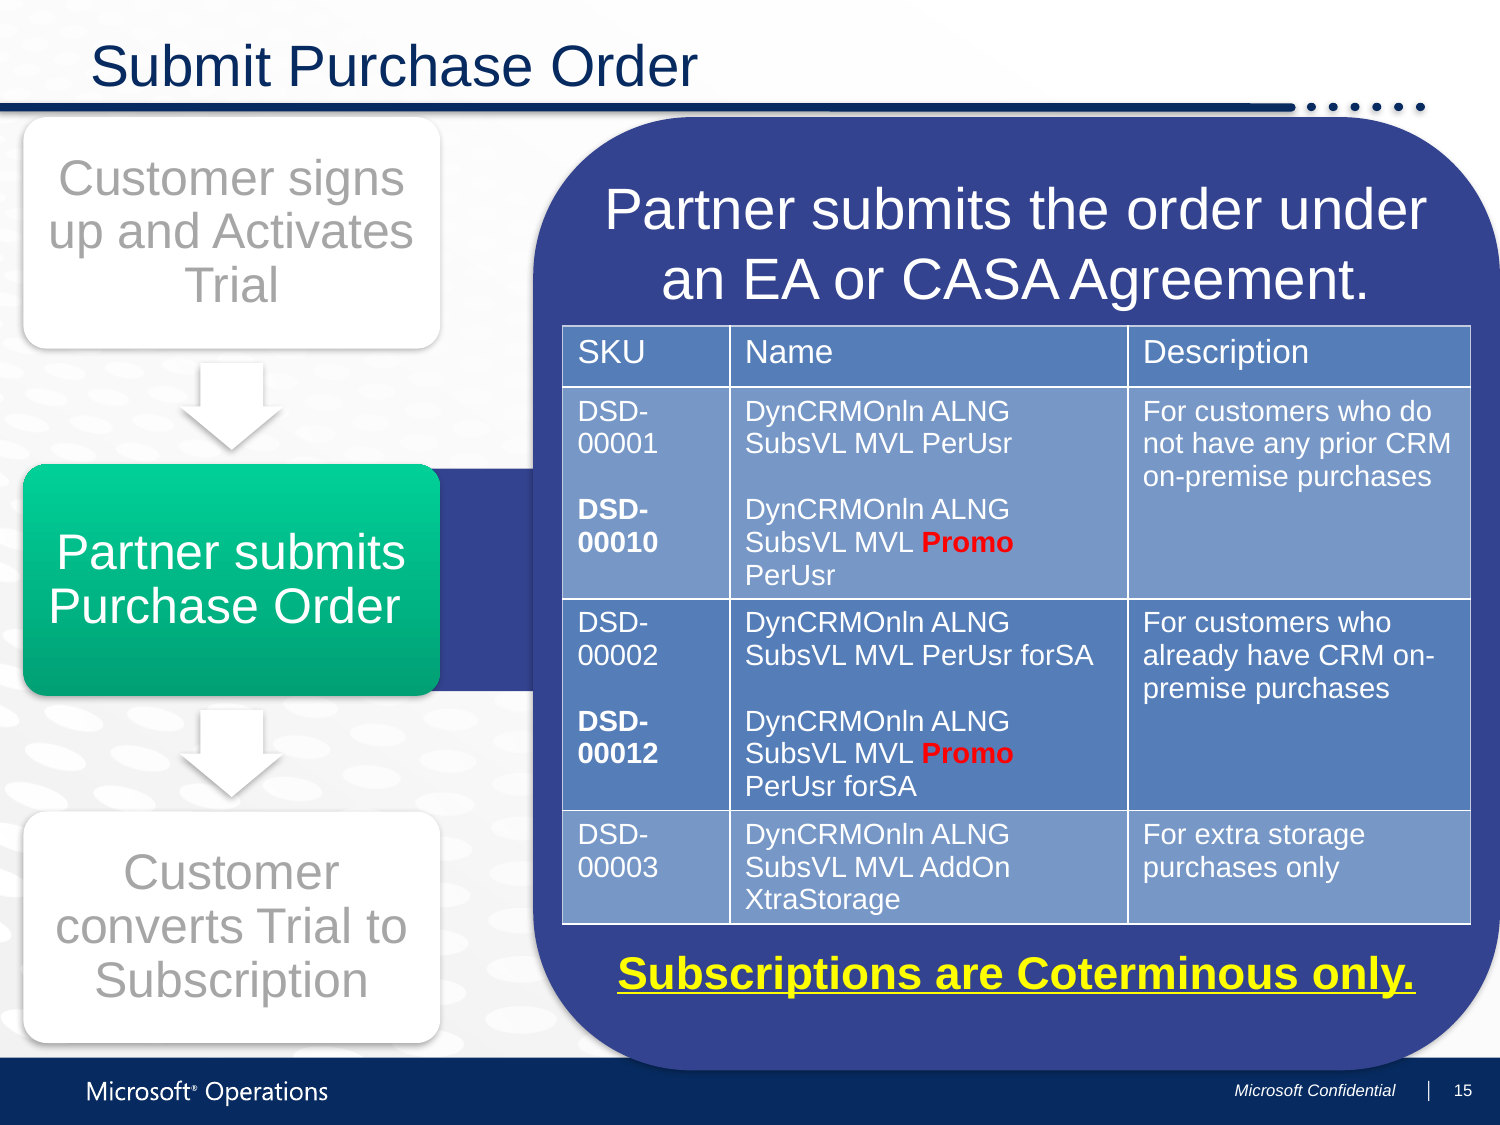

# Submit Purchase Order
Customer signs up and Activates Trial

Partner submits Purchase Order

Customer converts Trial to Subscription
Partner submits the order under an EA or CASA Agreement.

Subscriptions are Coterminous only.

| SKU | Name | Description |
| --- | --- | --- |
| DSD-00001 DSD-00010 | DynCRMOnln ALNG SubsVL MVL PerUsr DynCRMOnln ALNG SubsVL MVL Promo PerUsr | For customers who do not have any prior CRM on-premise purchases |
| DSD-00002    DSD-00012 | DynCRMOnln ALNG SubsVL MVL PerUsr forSA DynCRMOnln ALNG SubsVL MVL Promo PerUsr forSA | For customers who already have CRM on-premise purchases |
| DSD-00003 | DynCRMOnln ALNG SubsVL MVL AddOn XtraStorage | For extra storage purchases only |